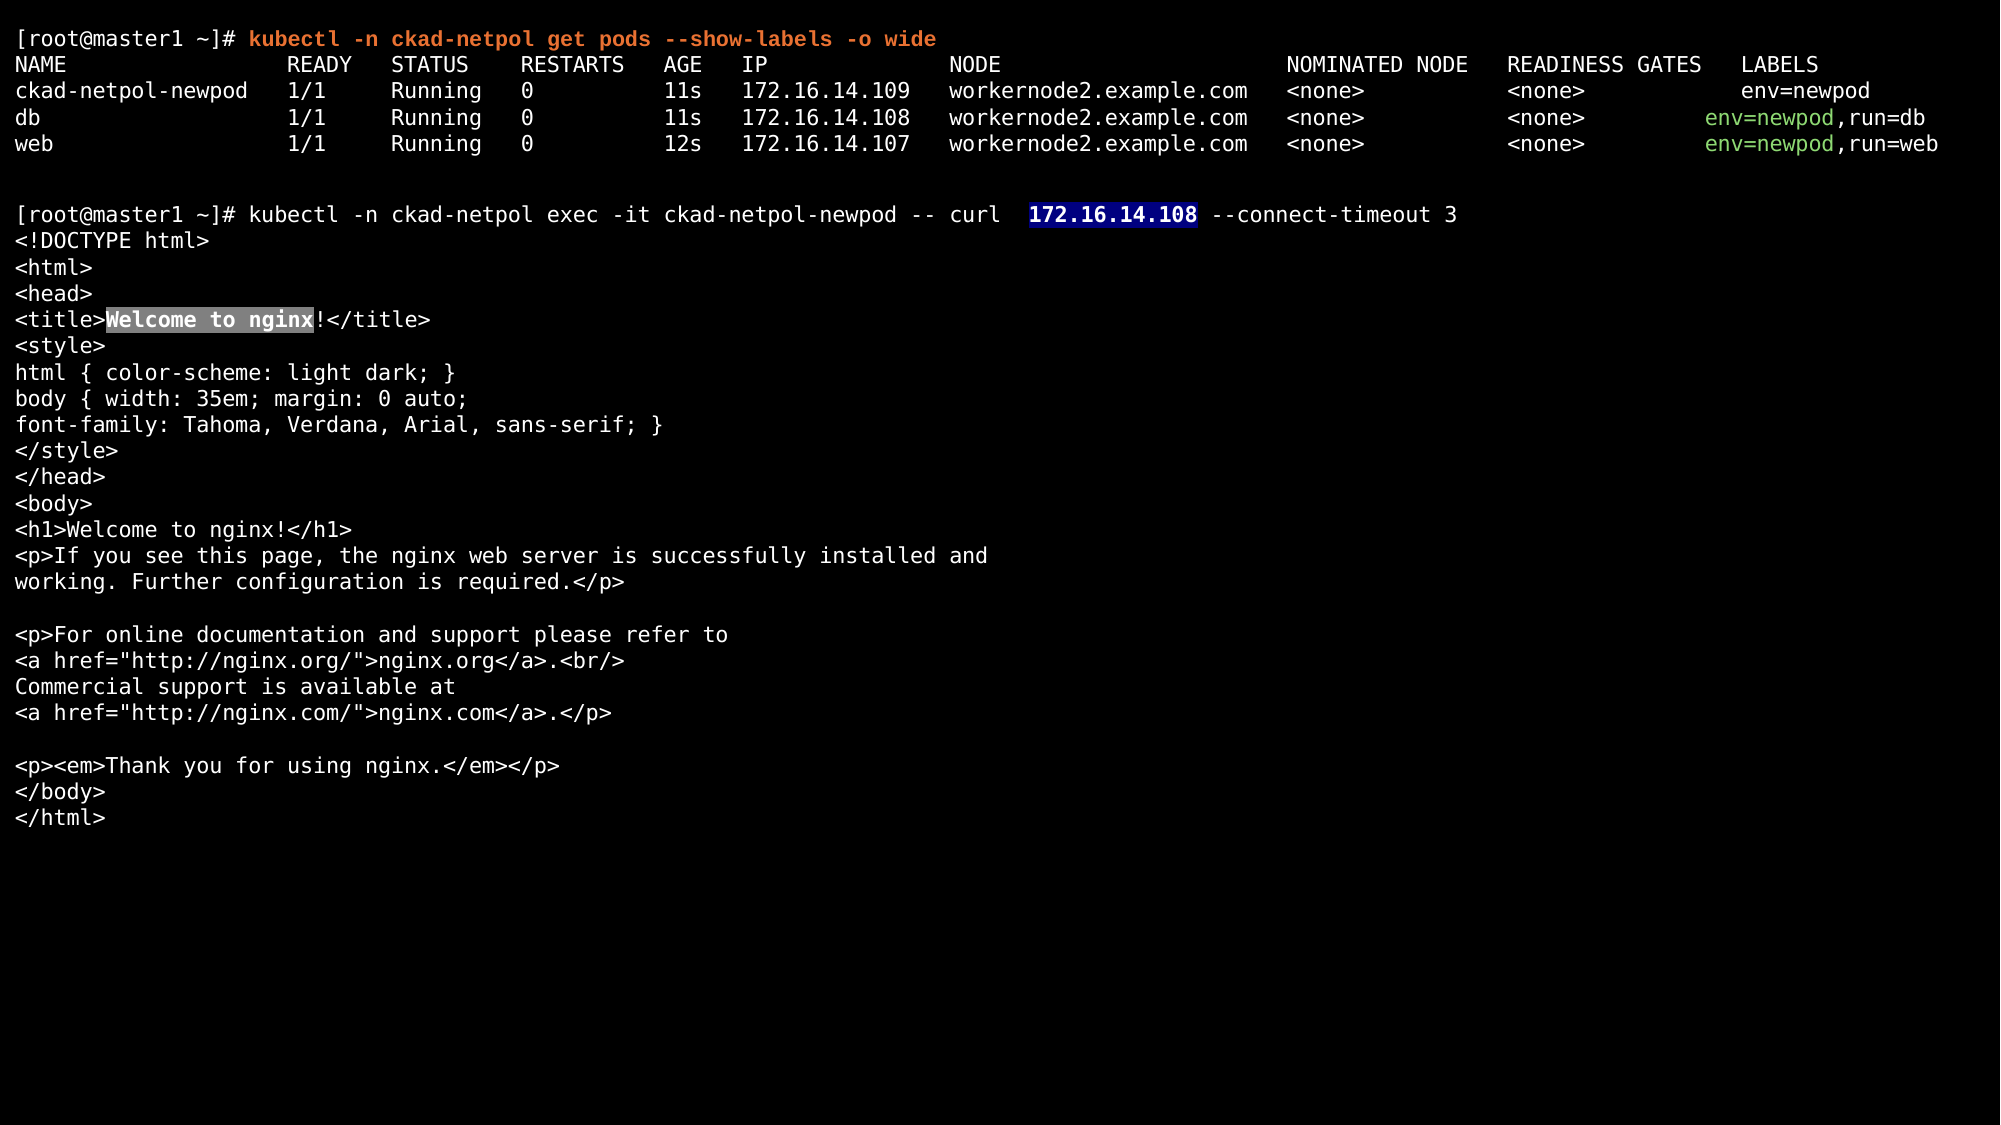

[root@master1 ~]# kubectl -n ckad-netpol get pods --show-labels -o wide
NAME                 READY   STATUS    RESTARTS   AGE   IP              NODE                      NOMINATED NODE   READINESS GATES   LABELS
ckad-netpol-newpod   1/1     Running   0          11s   172.16.14.109   workernode2.example.com   <none>           <none>            env=newpod
db                   1/1     Running   0          11s   172.16.14.108   workernode2.example.com   <none>           <none>         env=newpod,run=db
web                  1/1     Running   0          12s   172.16.14.107   workernode2.example.com   <none>           <none>         env=newpod,run=web
[root@master1 ~]# kubectl -n ckad-netpol exec -it ckad-netpol-newpod -- curl  172.16.14.108 --connect-timeout 3
<!DOCTYPE html>
<html>
<head>
<title>Welcome to nginx!</title>
<style>
html { color-scheme: light dark; }
body { width: 35em; margin: 0 auto;
font-family: Tahoma, Verdana, Arial, sans-serif; }
</style>
</head>
<body>
<h1>Welcome to nginx!</h1>
<p>If you see this page, the nginx web server is successfully installed and
working. Further configuration is required.</p>

<p>For online documentation and support please refer to
<a href="http://nginx.org/">nginx.org</a>.<br/>
Commercial support is available at
<a href="http://nginx.com/">nginx.com</a>.</p>

<p><em>Thank you for using nginx.</em></p>
</body>
</html>